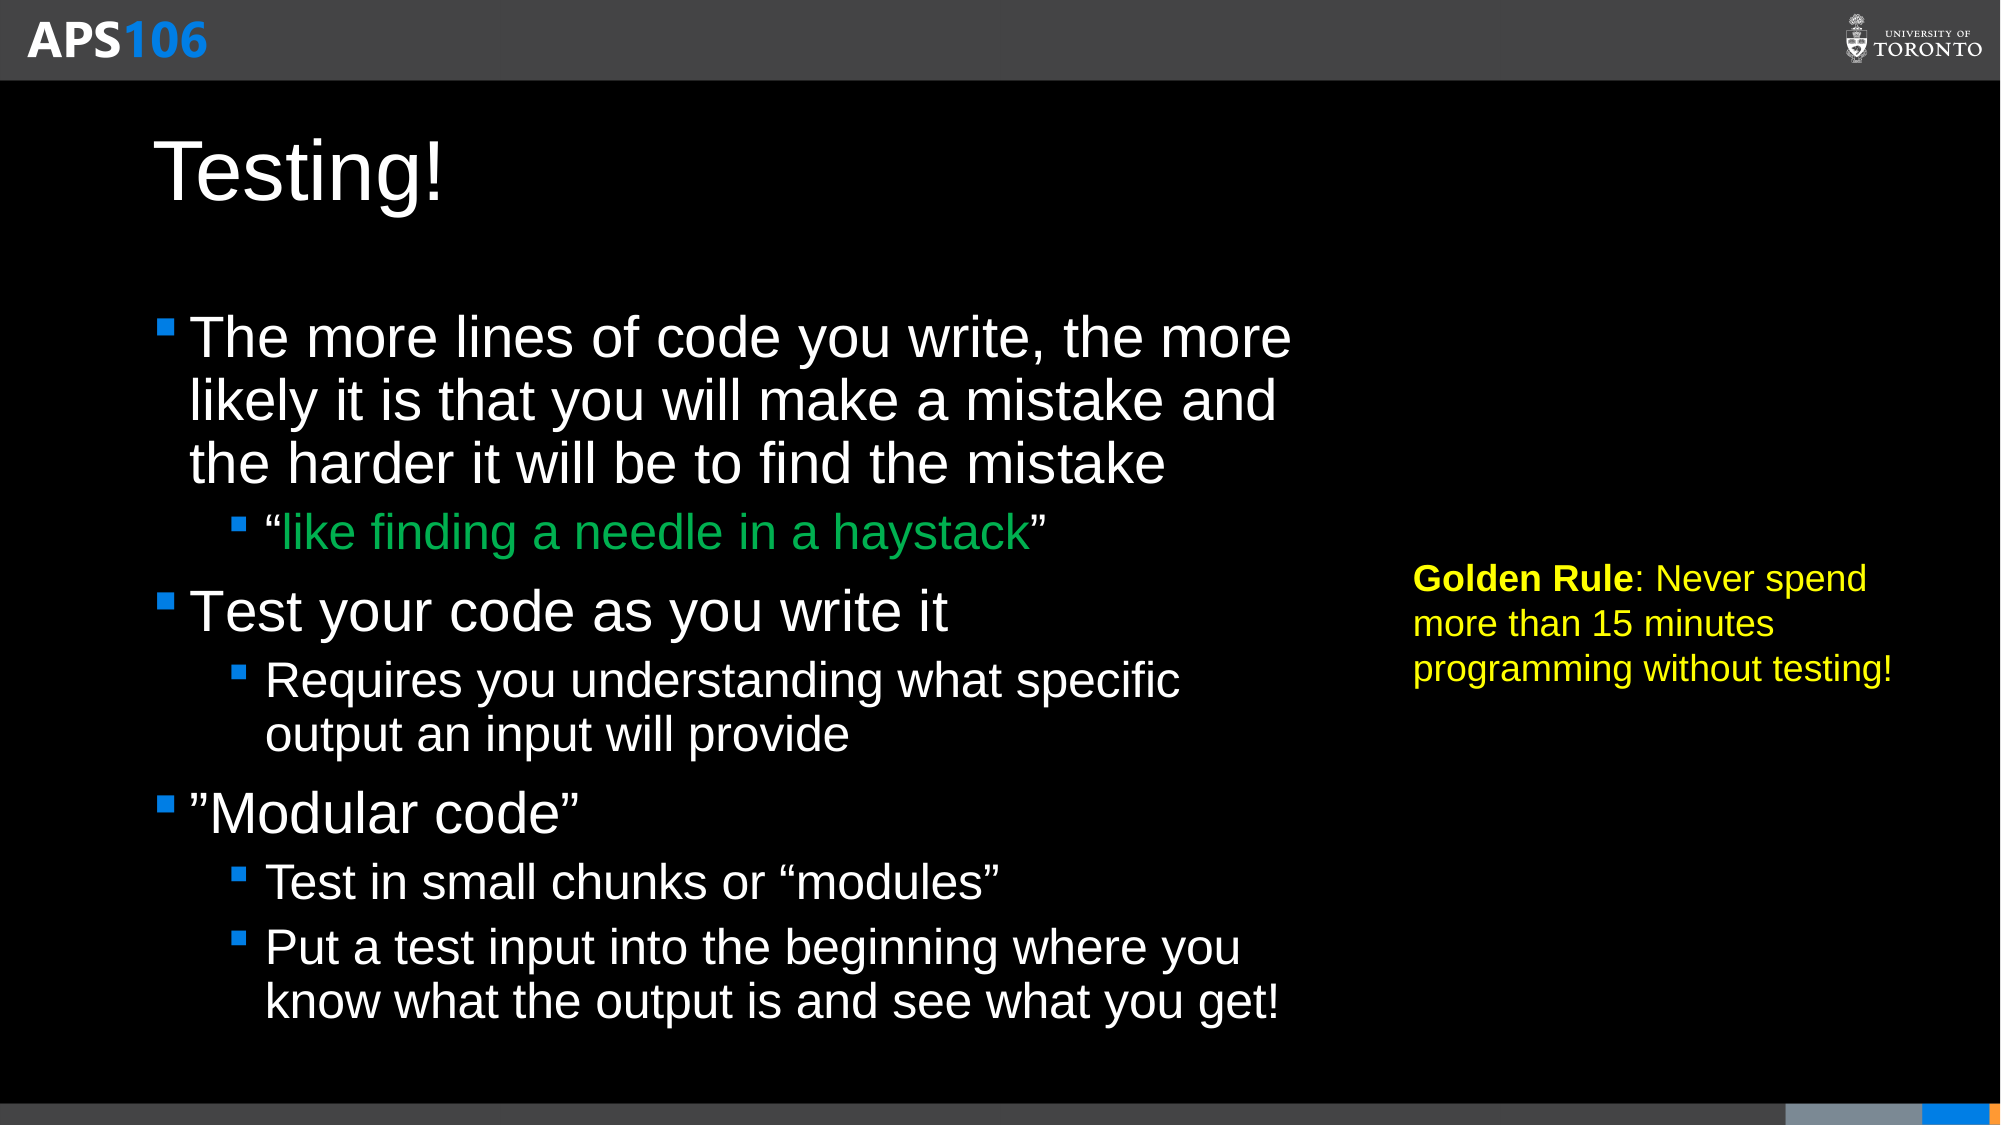

# Testing!
The more lines of code you write, the more likely it is that you will make a mistake and the harder it will be to find the mistake
“like finding a needle in a haystack”
Test your code as you write it
Requires you understanding what specific output an input will provide
”Modular code”
Test in small chunks or “modules”
Put a test input into the beginning where you know what the output is and see what you get!

Golden Rule: Never spend more than 15 minutes programming without testing!